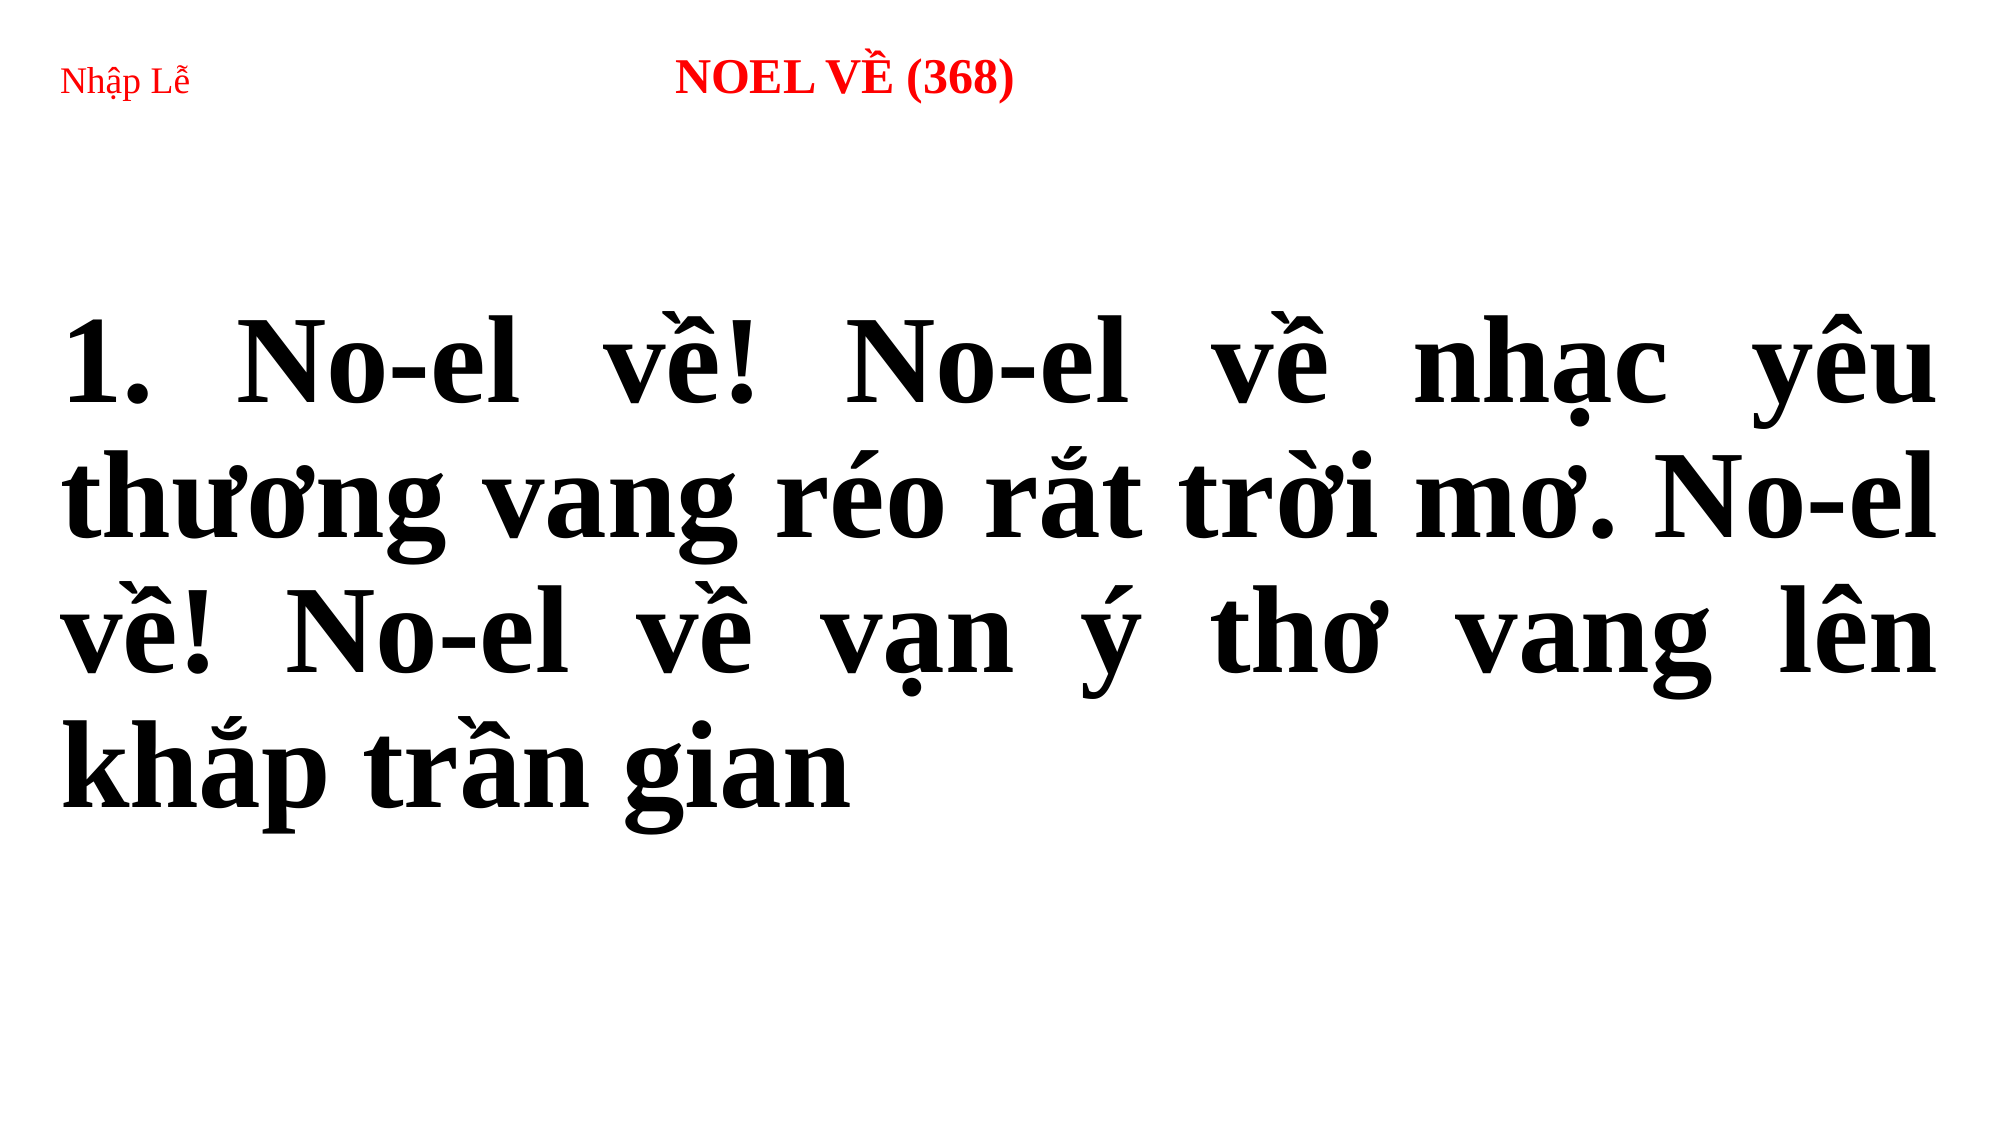

# Nhập Lễ                                                   NOEL VỀ (368)
1. No-el về! No-el về nhạc yêu thương vang réo rắt trời mơ. No-el về! No-el về vạn ý thơ vang lên khắp trần gian